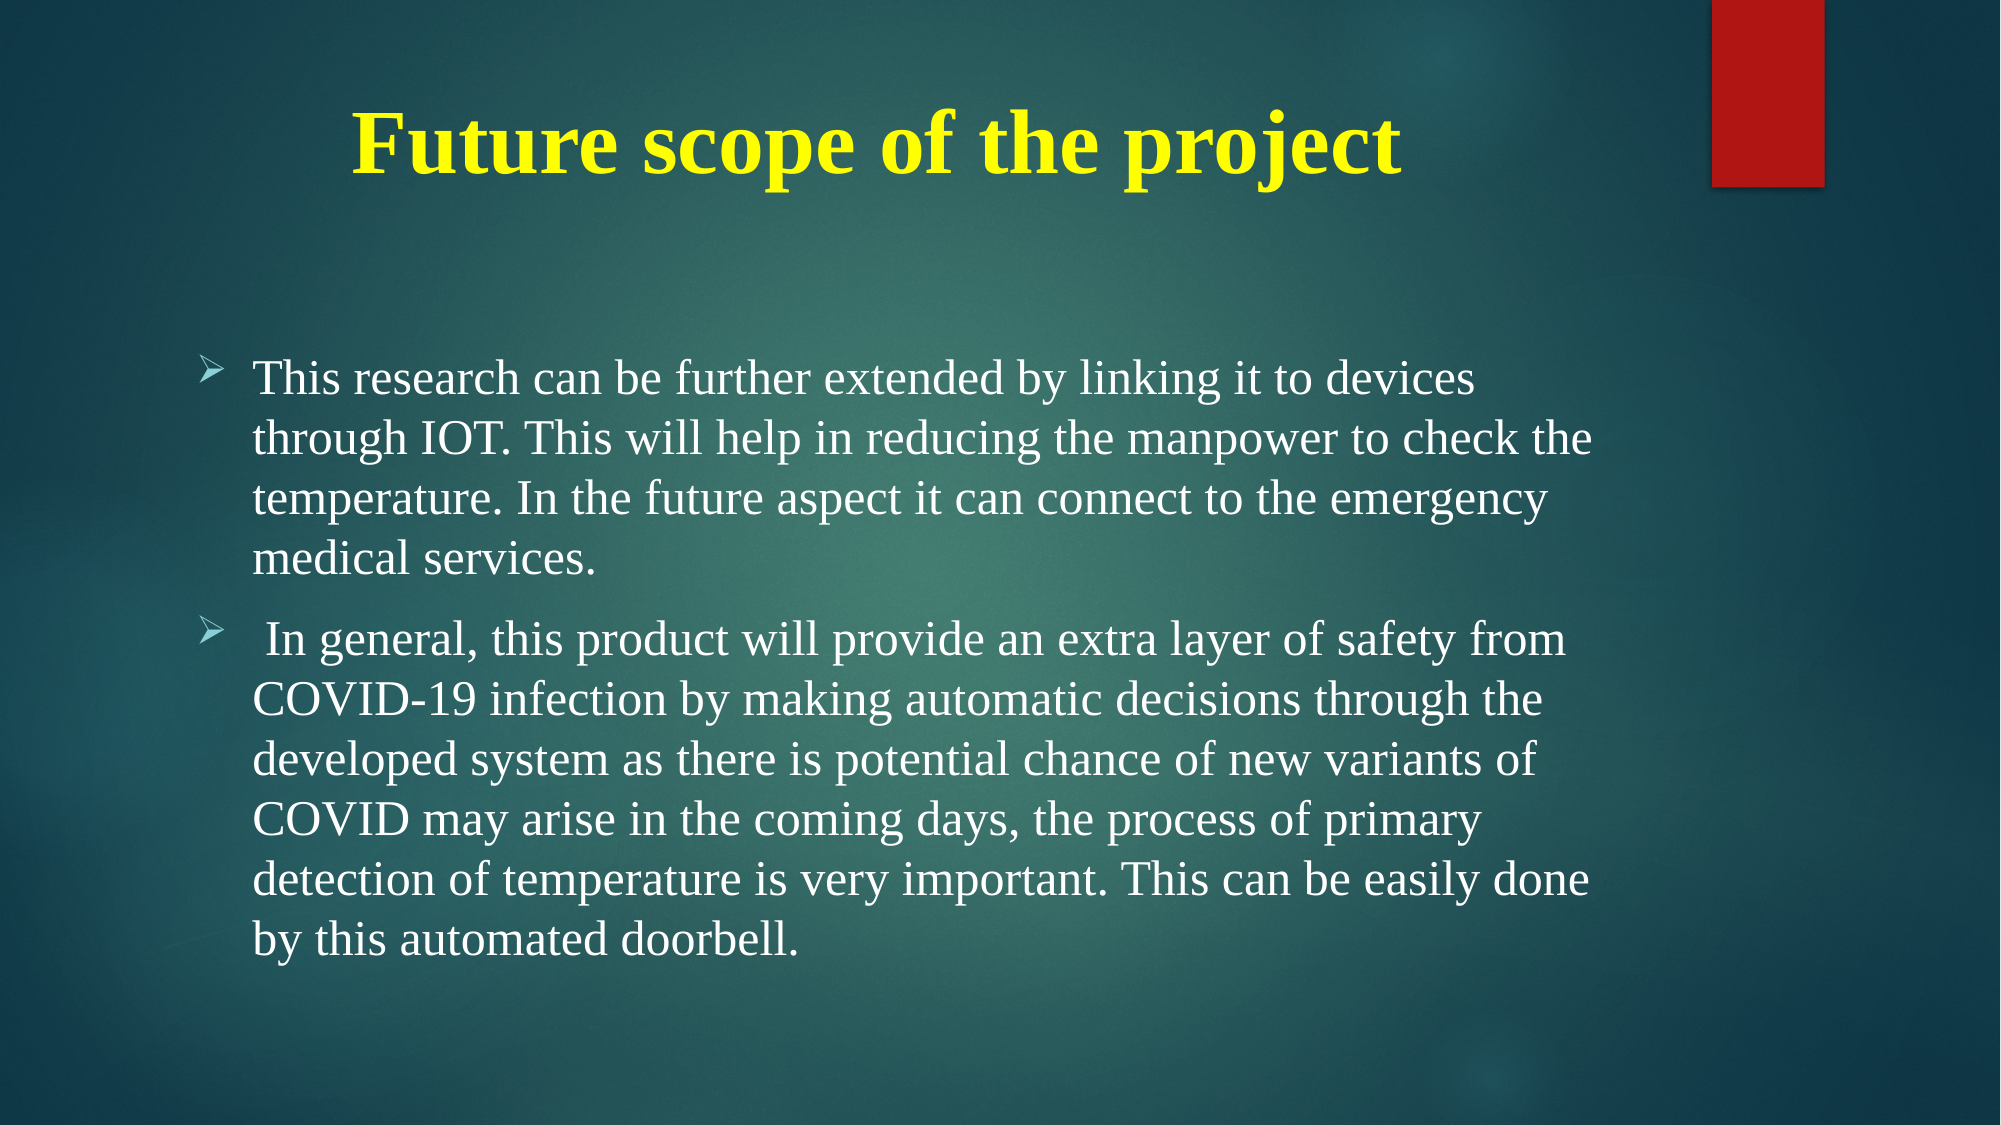

# Future scope of the project
This research can be further extended by linking it to devices through IOT. This will help in reducing the manpower to check the temperature. In the future aspect it can connect to the emergency medical services.
 In general, this product will provide an extra layer of safety from COVID-19 infection by making automatic decisions through the developed system as there is potential chance of new variants of COVID may arise in the coming days, the process of primary detection of temperature is very important. This can be easily done by this automated doorbell.